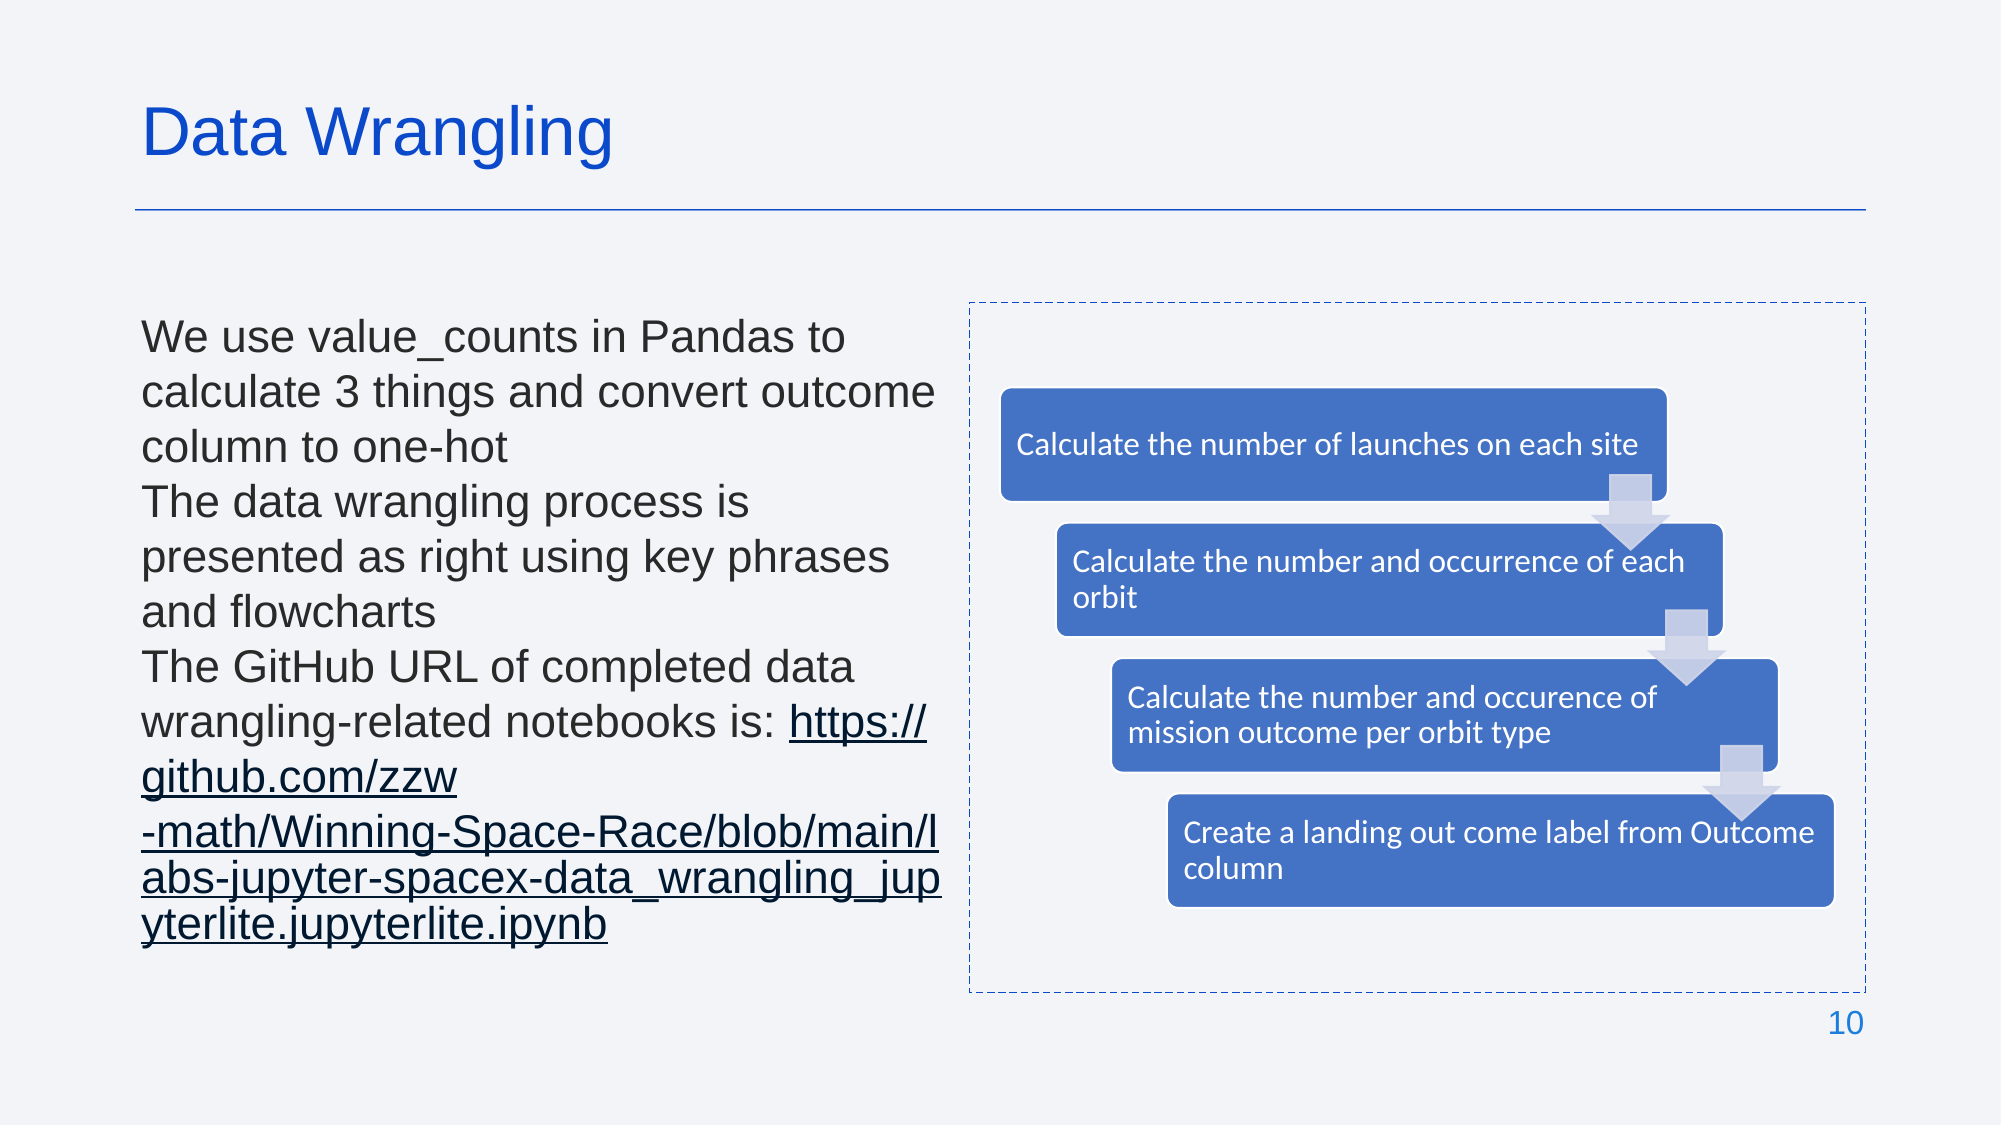

Data Wrangling
We use value_counts in Pandas to calculate 3 things and convert outcome column to one-hot
The data wrangling process is presented as right using key phrases and flowcharts
The GitHub URL of completed data wrangling-related notebooks is: https://github.com/zzw-math/Winning-Space-Race/blob/main/labs-jupyter-spacex-data_wrangling_jupyterlite.jupyterlite.ipynb

Calculate the number of launches on each site
Calculate the number and occurrence of each orbit
Calculate the number and occurence of mission outcome per orbit type
Create a landing out come label from Outcome column

10